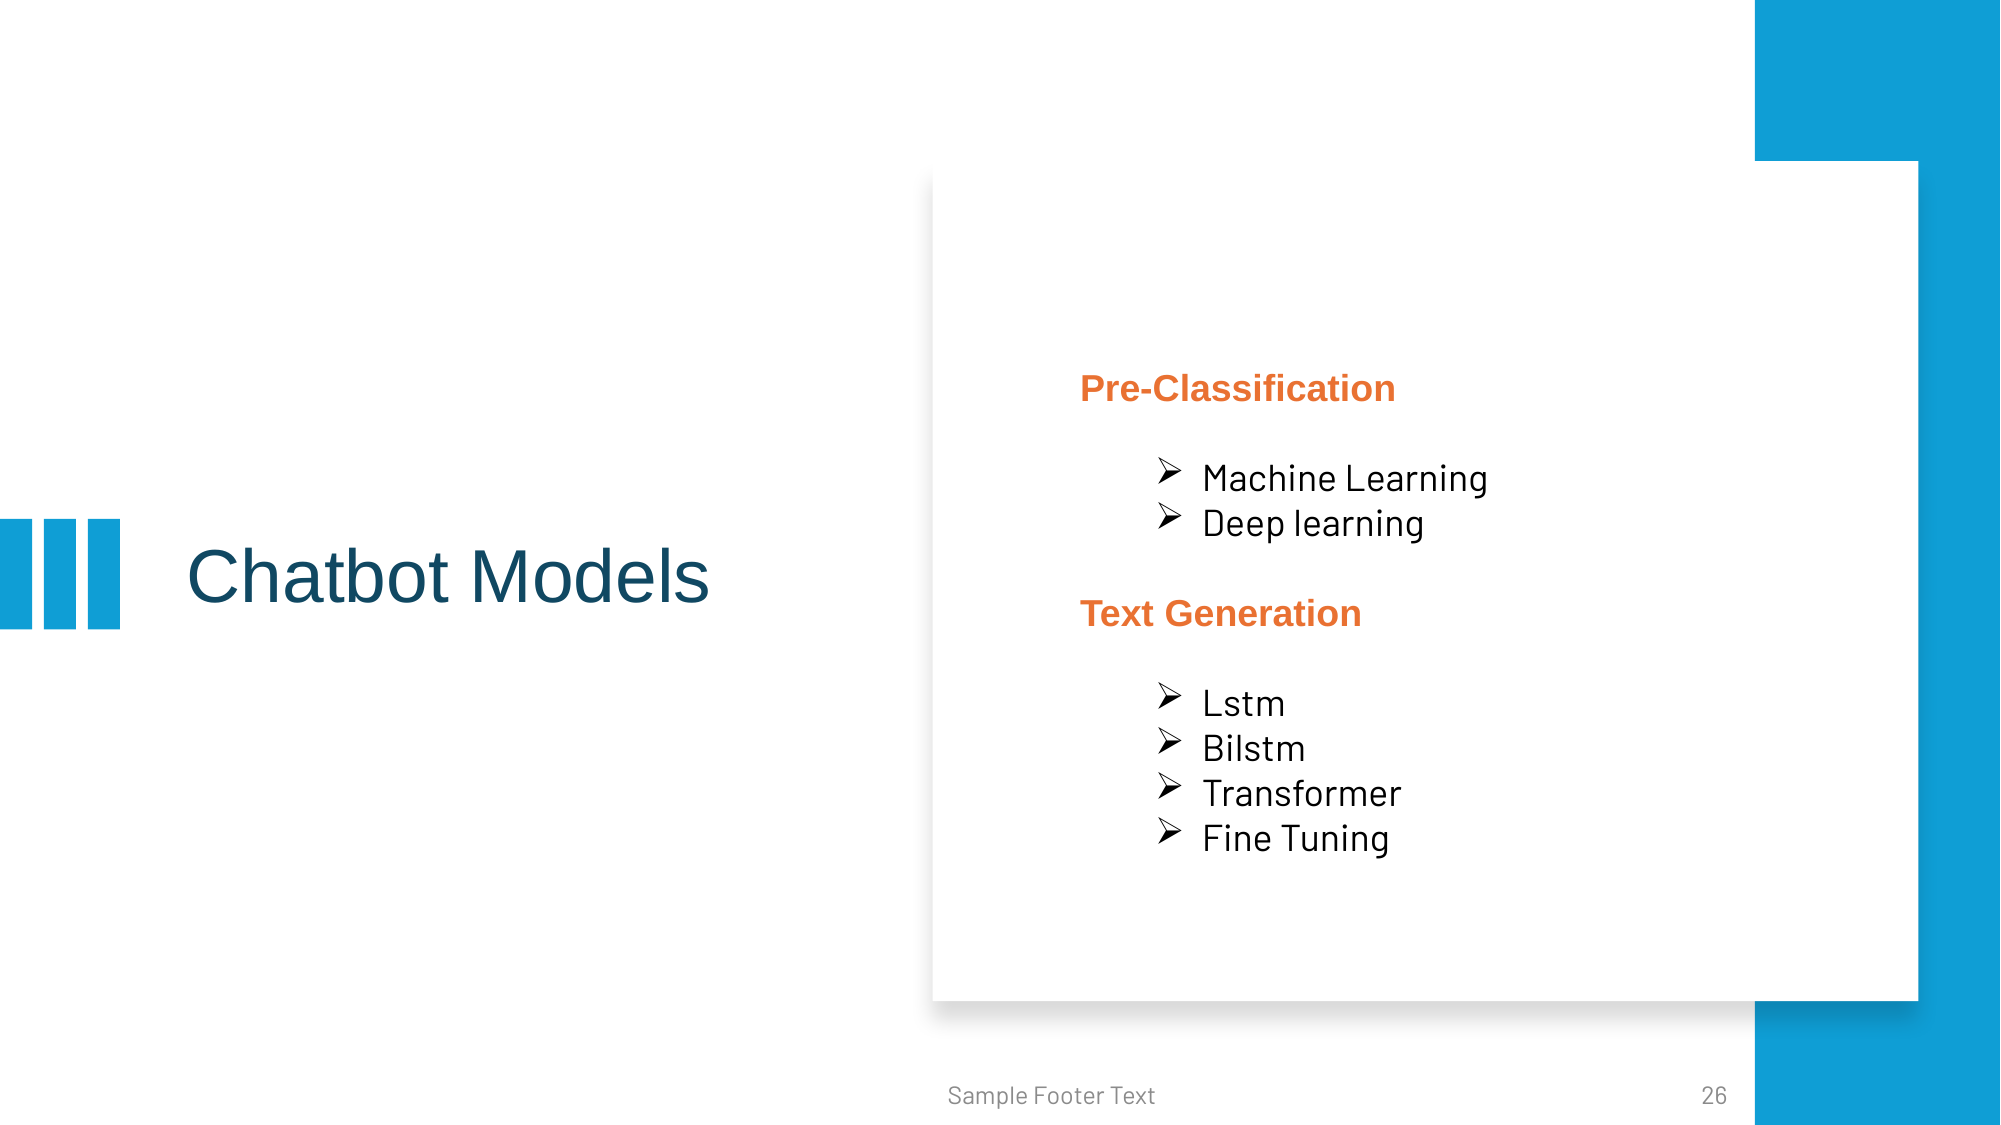

Chatbot Models

Pre-Classification

Machine Learning
Deep learning

Text Generation

Lstm
Bilstm
Transformer
Fine Tuning

Sample Footer Text
26